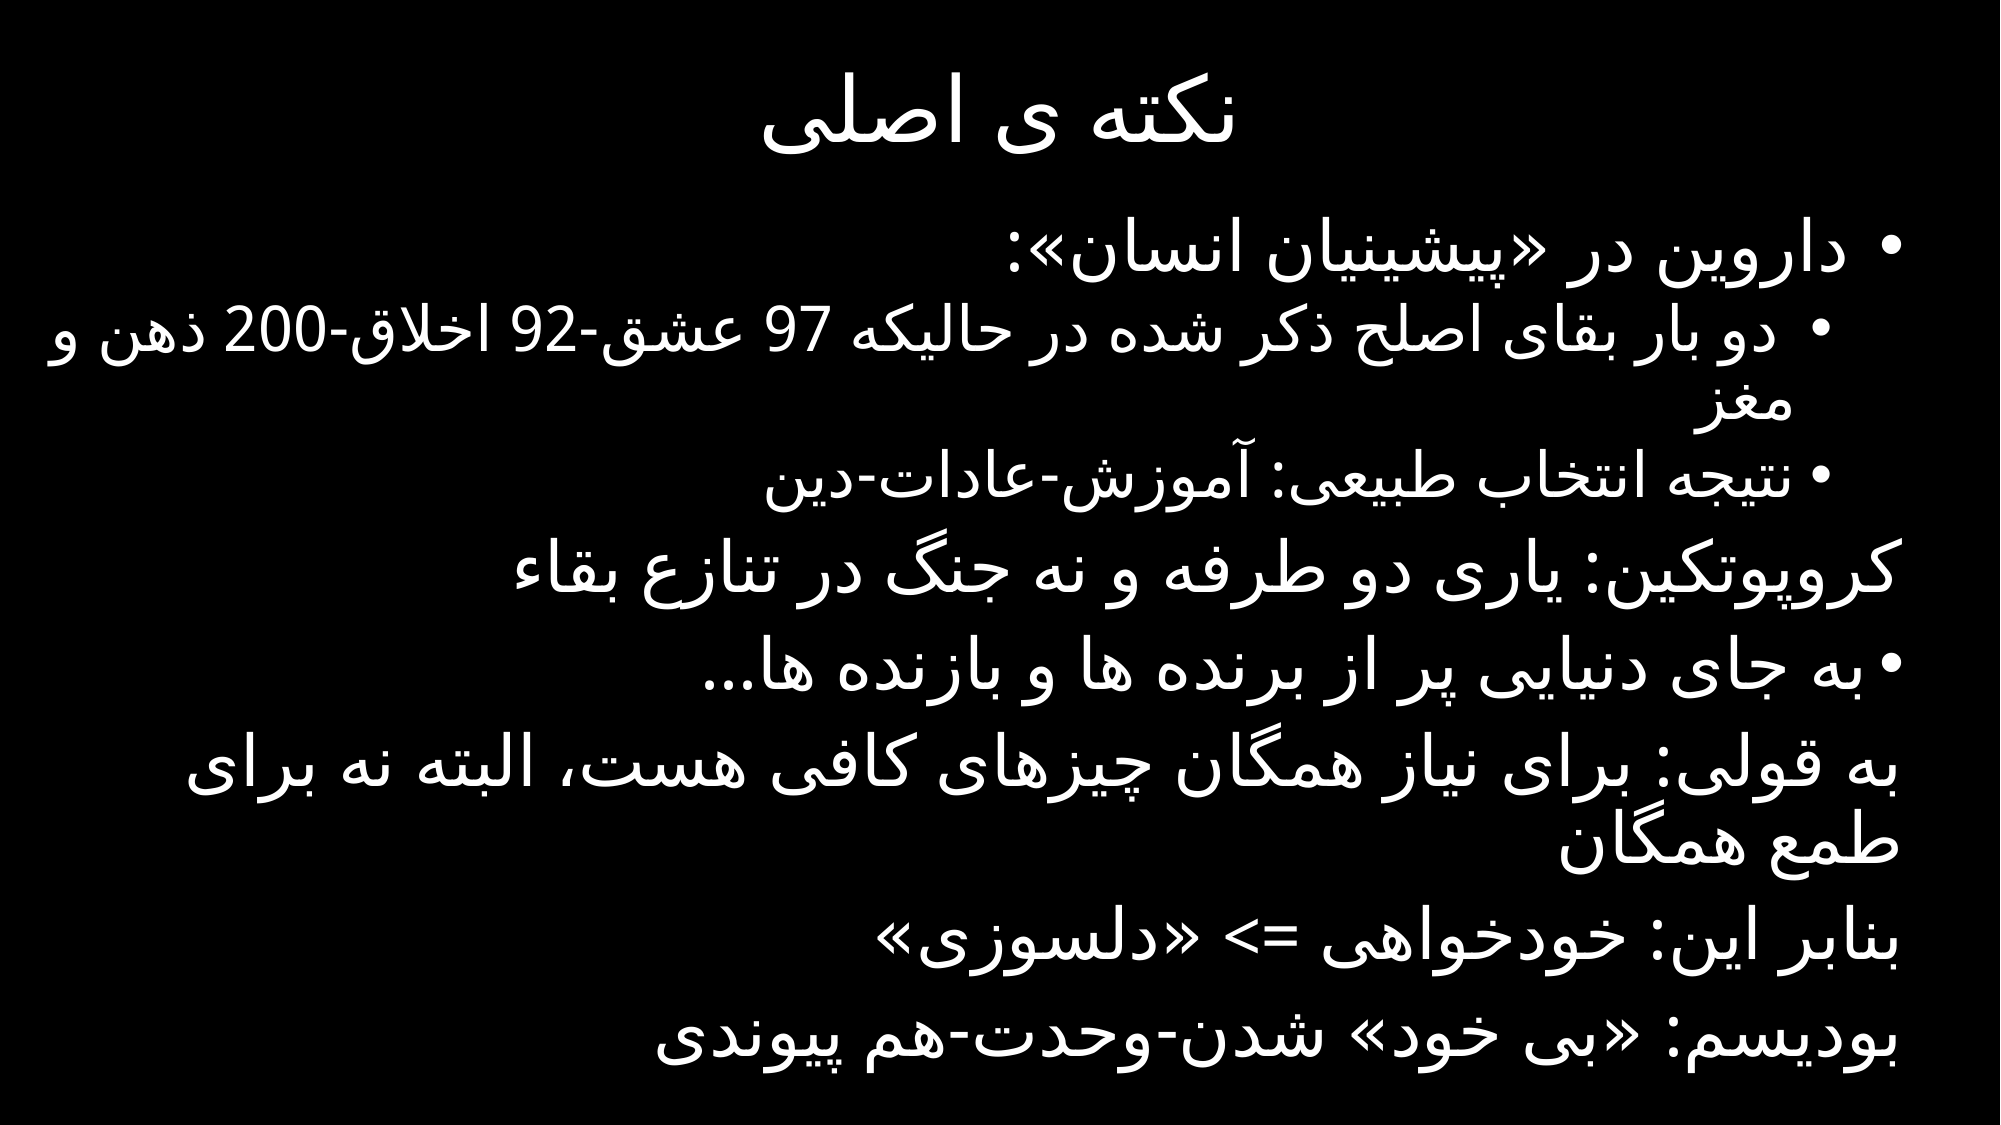

# نکته ی اصلی
 داروین در «پیشینیان انسان»:
 دو بار بقای اصلح ذکر شده در حالیکه 97 عشق-92 اخلاق-200 ذهن و مغز
نتیجه انتخاب طبیعی: آموزش-عادات-دین
کروپوتکین: یاری دو طرفه و نه جنگ در تنازع بقاء
به جای دنیایی پر از برنده ها و بازنده ها...
به قولی: برای نیاز همگان چیزهای کافی هست، البته نه برای طمع همگان
بنابر این: خودخواهی => «دلسوزی»
بودیسم: «بی خود» شدن-وحدت-هم پیوندی